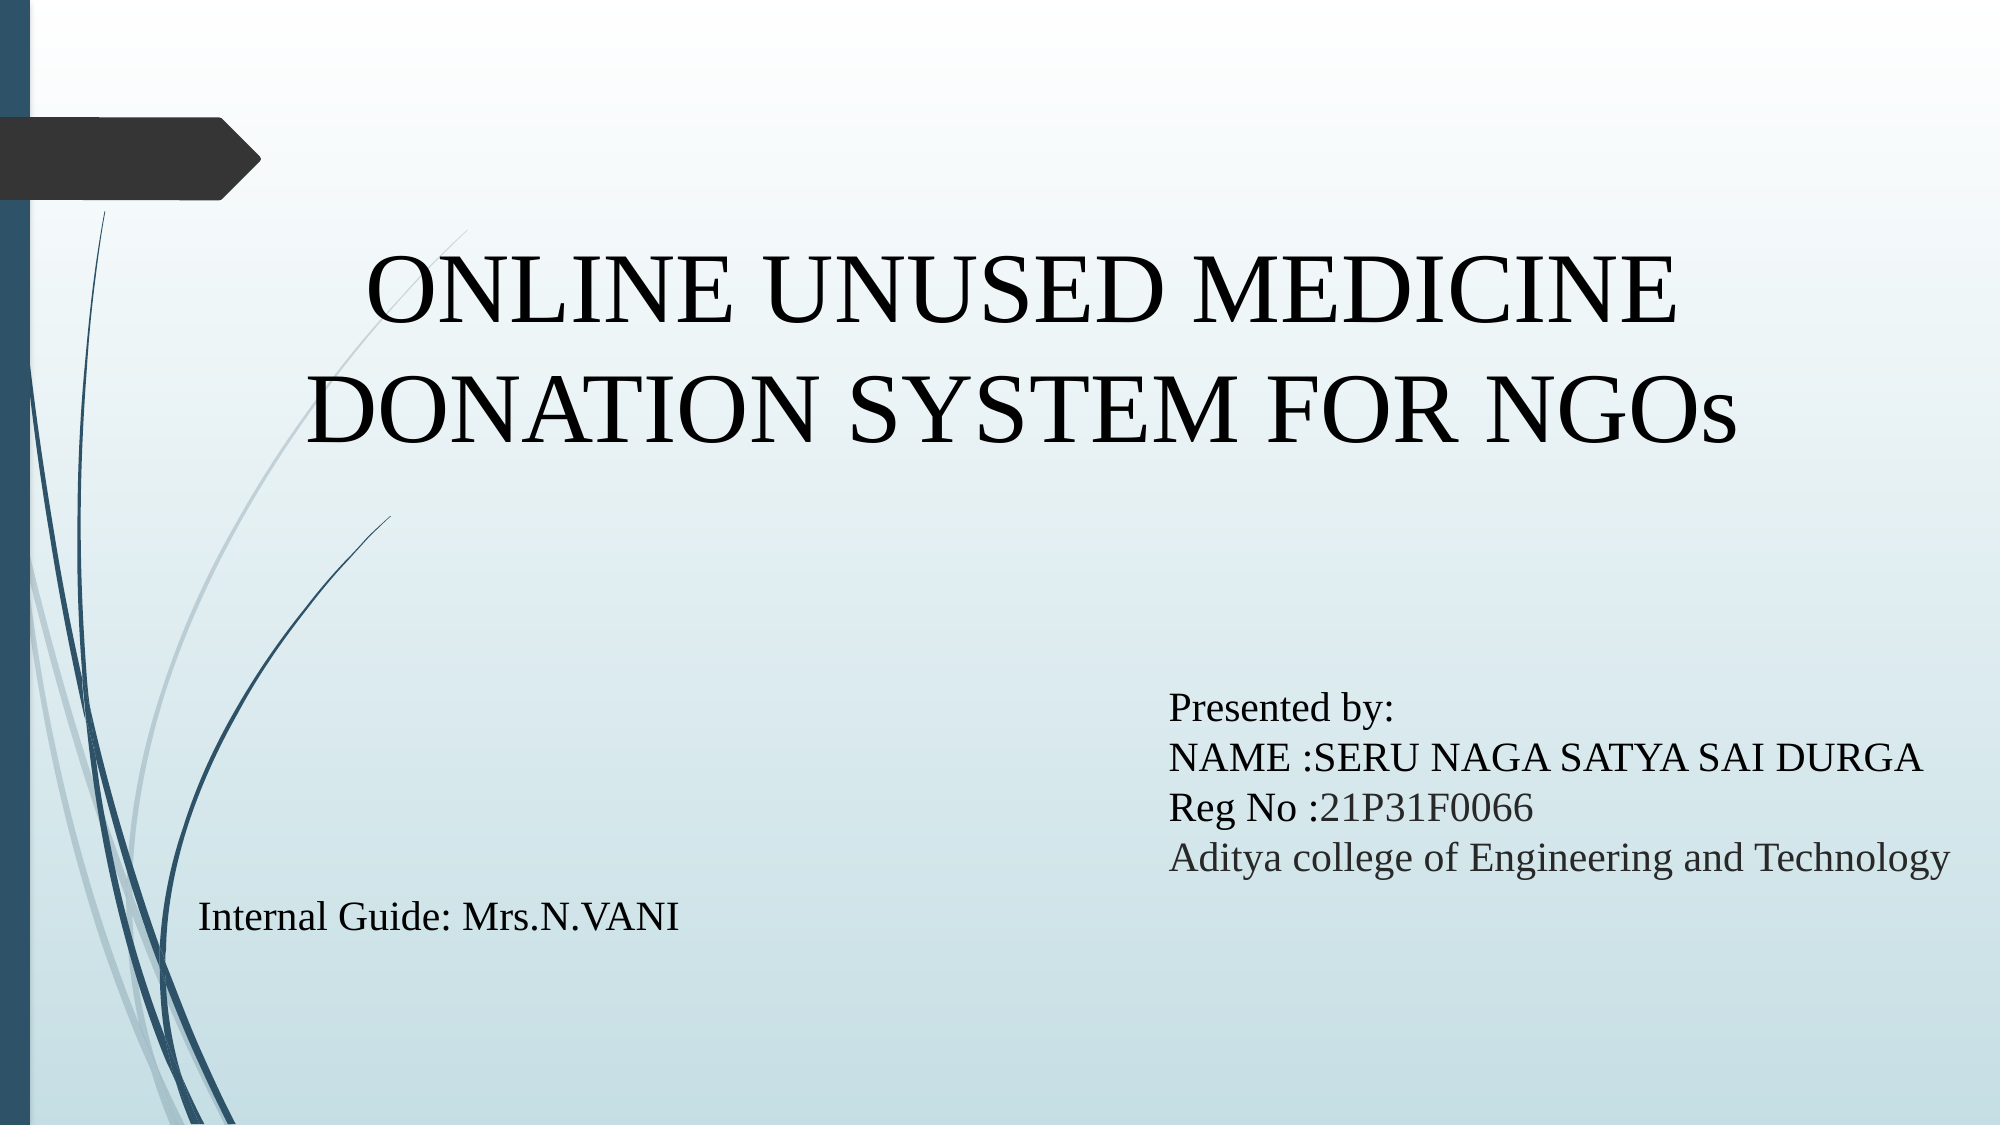

ONLINE UNUSED MEDICINE DONATION SYSTEM FOR NGOs
Presented by:
NAME :SERU NAGA SATYA SAI DURGA
Reg No :21P31F0066
Aditya college of Engineering and Technology
Internal Guide: Mrs.N.VANI